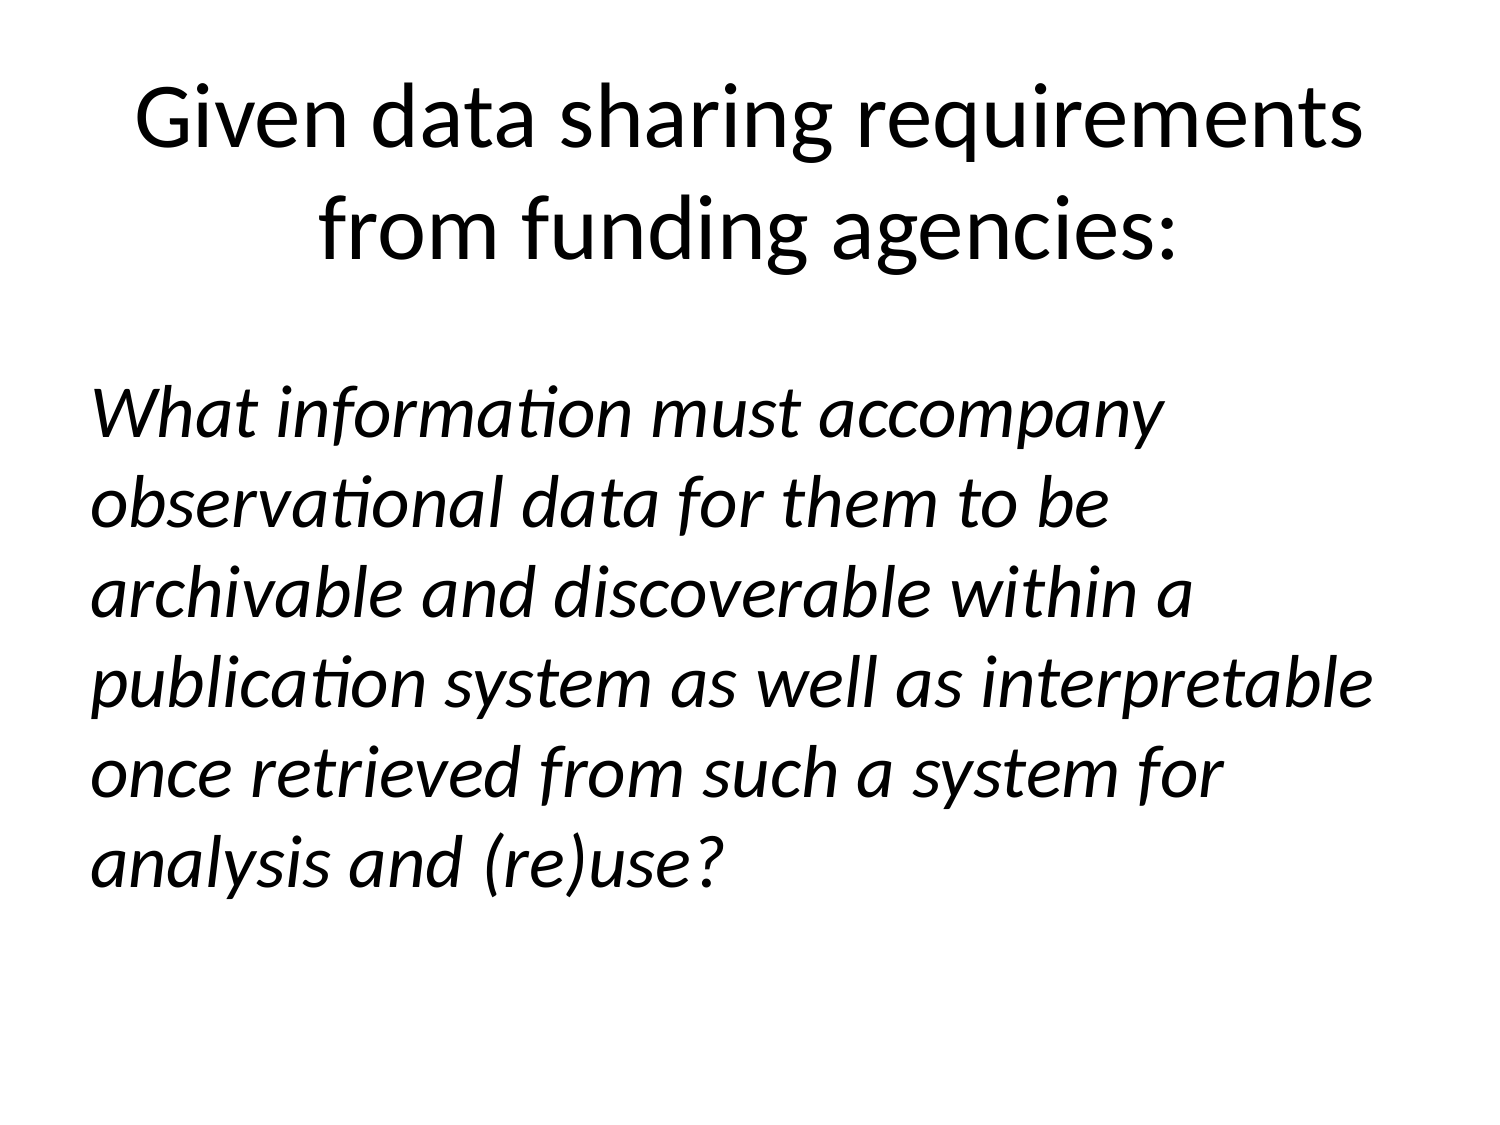

# Given data sharing requirements from funding agencies:
What information must accompany observational data for them to be archivable and discoverable within a publication system as well as interpretable once retrieved from such a system for analysis and (re)use?